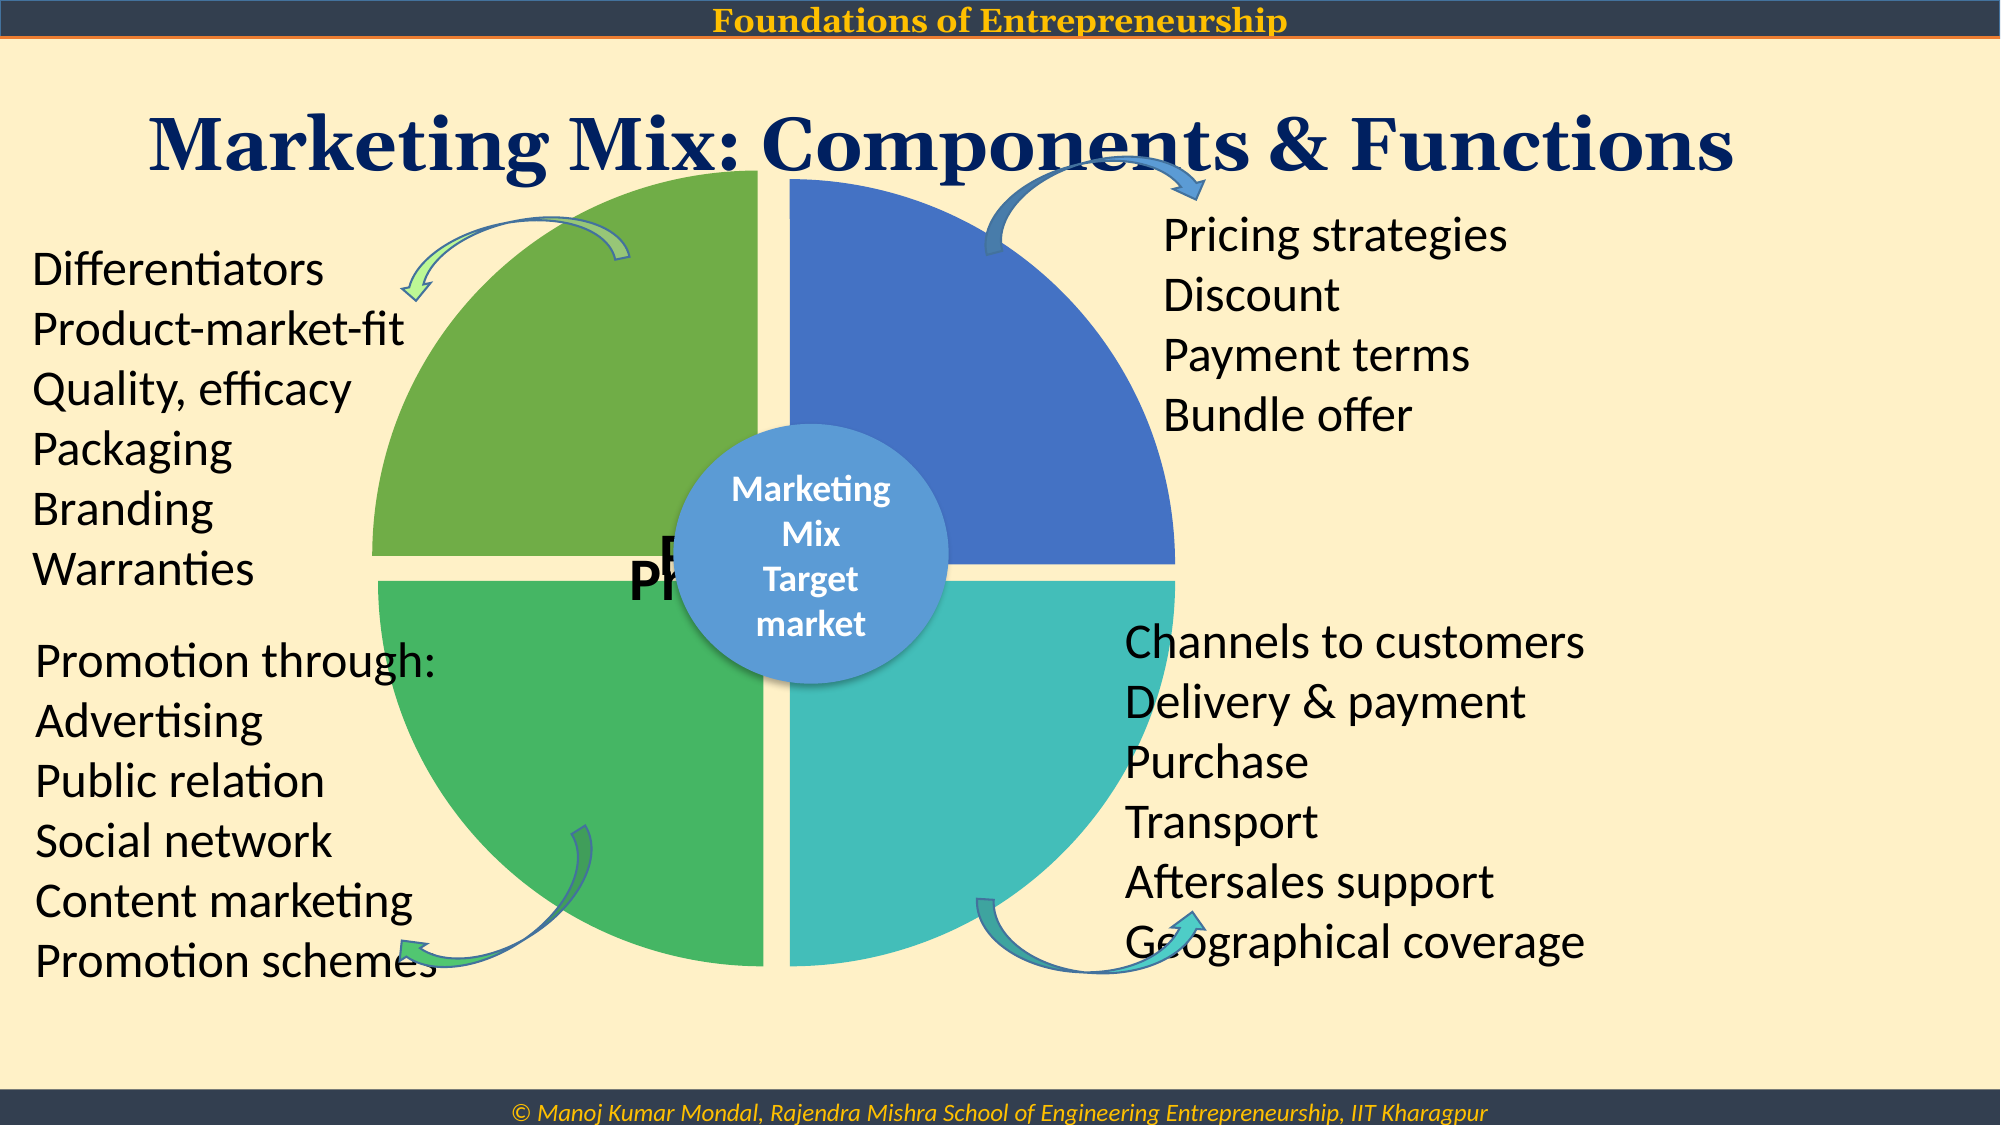

# Marketing Mix: Components & Functions
      Price
Place
Promotion
Product

Pricing strategies
Discount
Payment terms
Bundle offer

Differentiators
Product-market-fit
Quality, efficacy
Packaging
Branding
Warranties
Marketing Mix
Target market
Channels to customers
Delivery & payment
Purchase
Transport
Aftersales support
Geographical coverage
Promotion through:
Advertising
Public relation
Social network
Content marketing
Promotion schemes